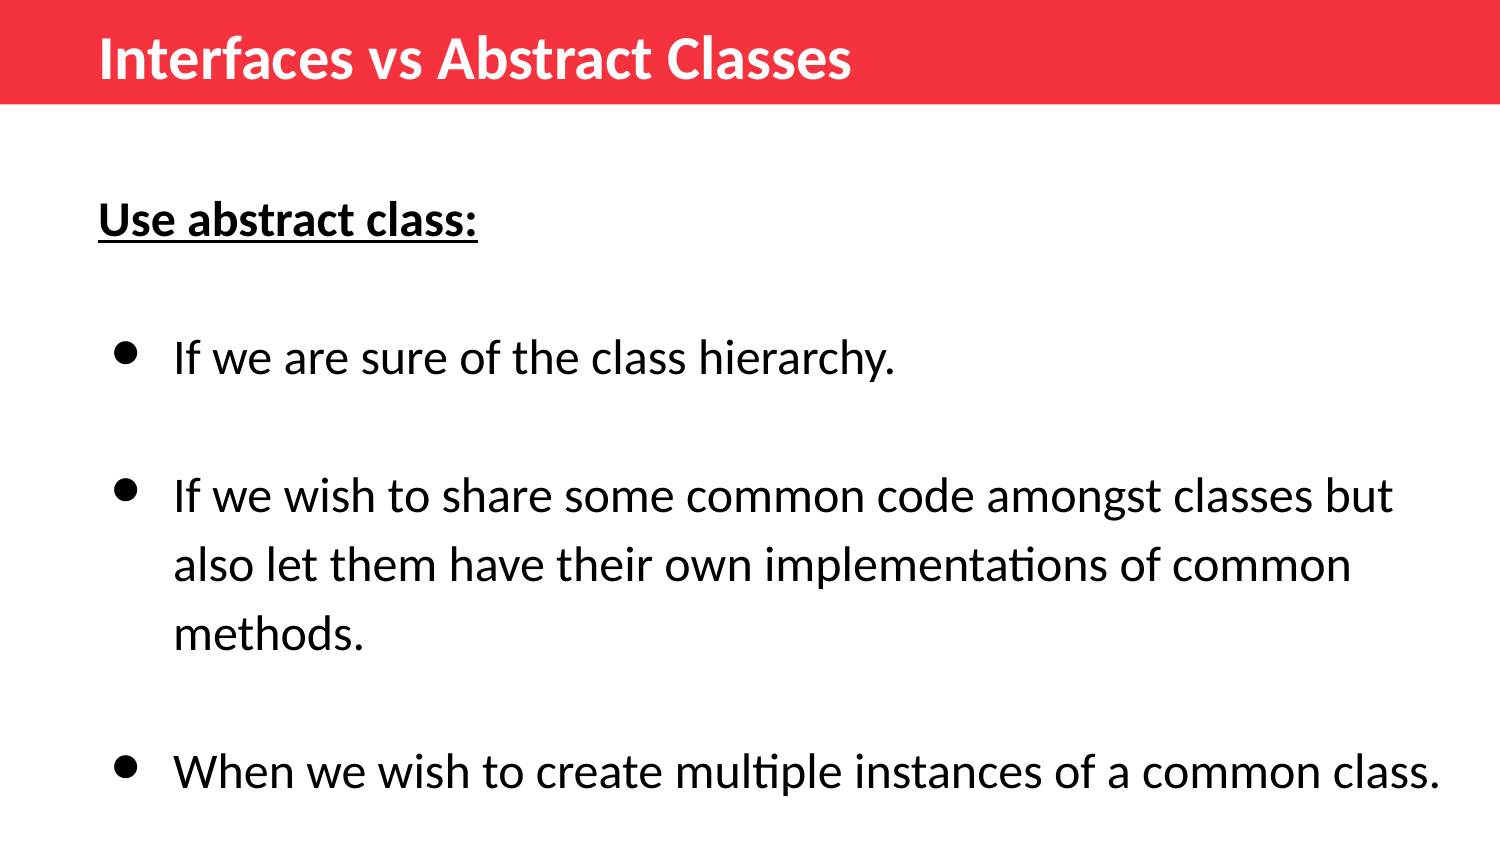

Interfaces vs Abstract Classes

Use abstract class:

If we are sure of the class hierarchy.

If we wish to share some common code amongst classes but also let them have their own implementations of common methods.

When we wish to create multiple instances of a common class.